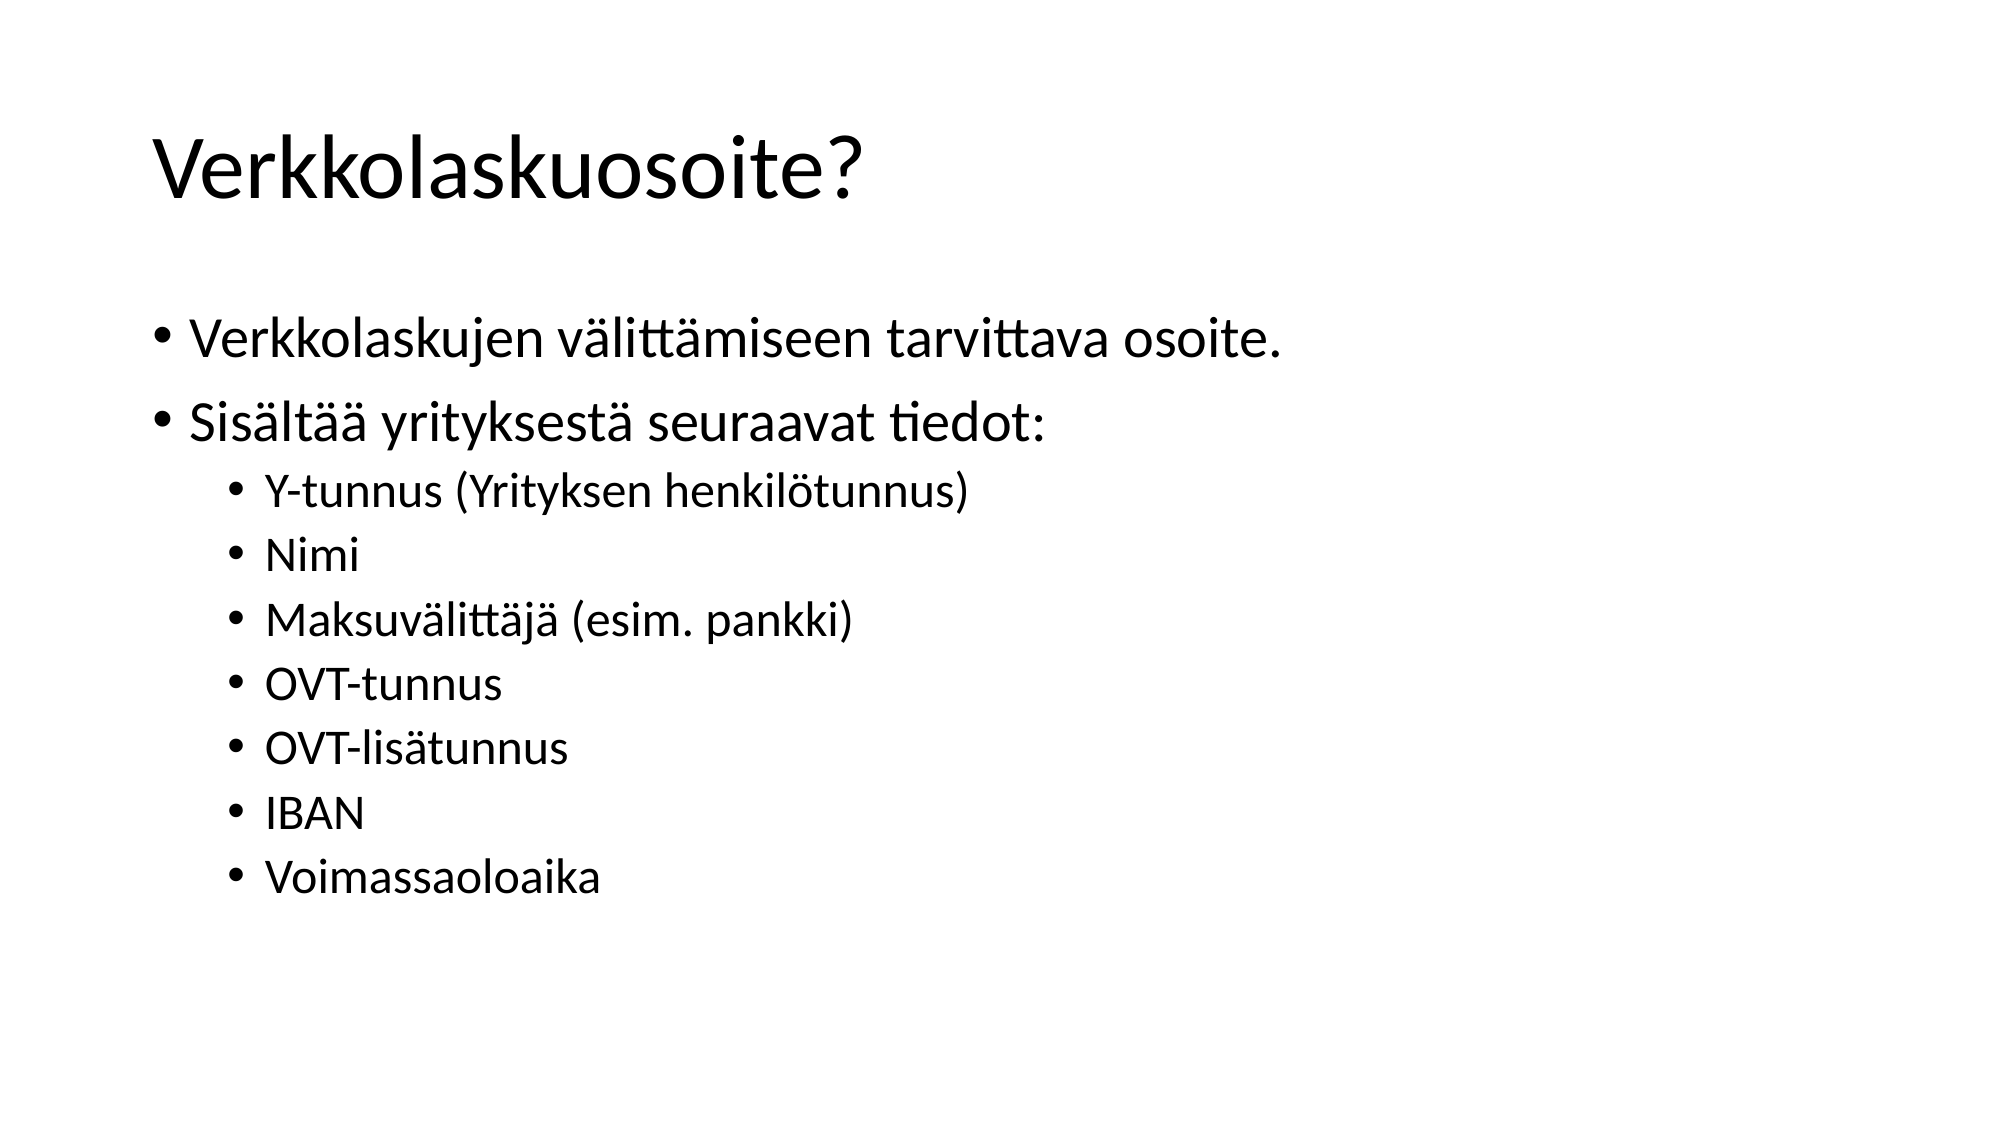

# Verkkolaskuosoite?
Verkkolaskujen välittämiseen tarvittava osoite.
Sisältää yrityksestä seuraavat tiedot:
Y-tunnus (Yrityksen henkilötunnus)
Nimi
Maksuvälittäjä (esim. pankki)
OVT-tunnus
OVT-lisätunnus
IBAN
Voimassaoloaika